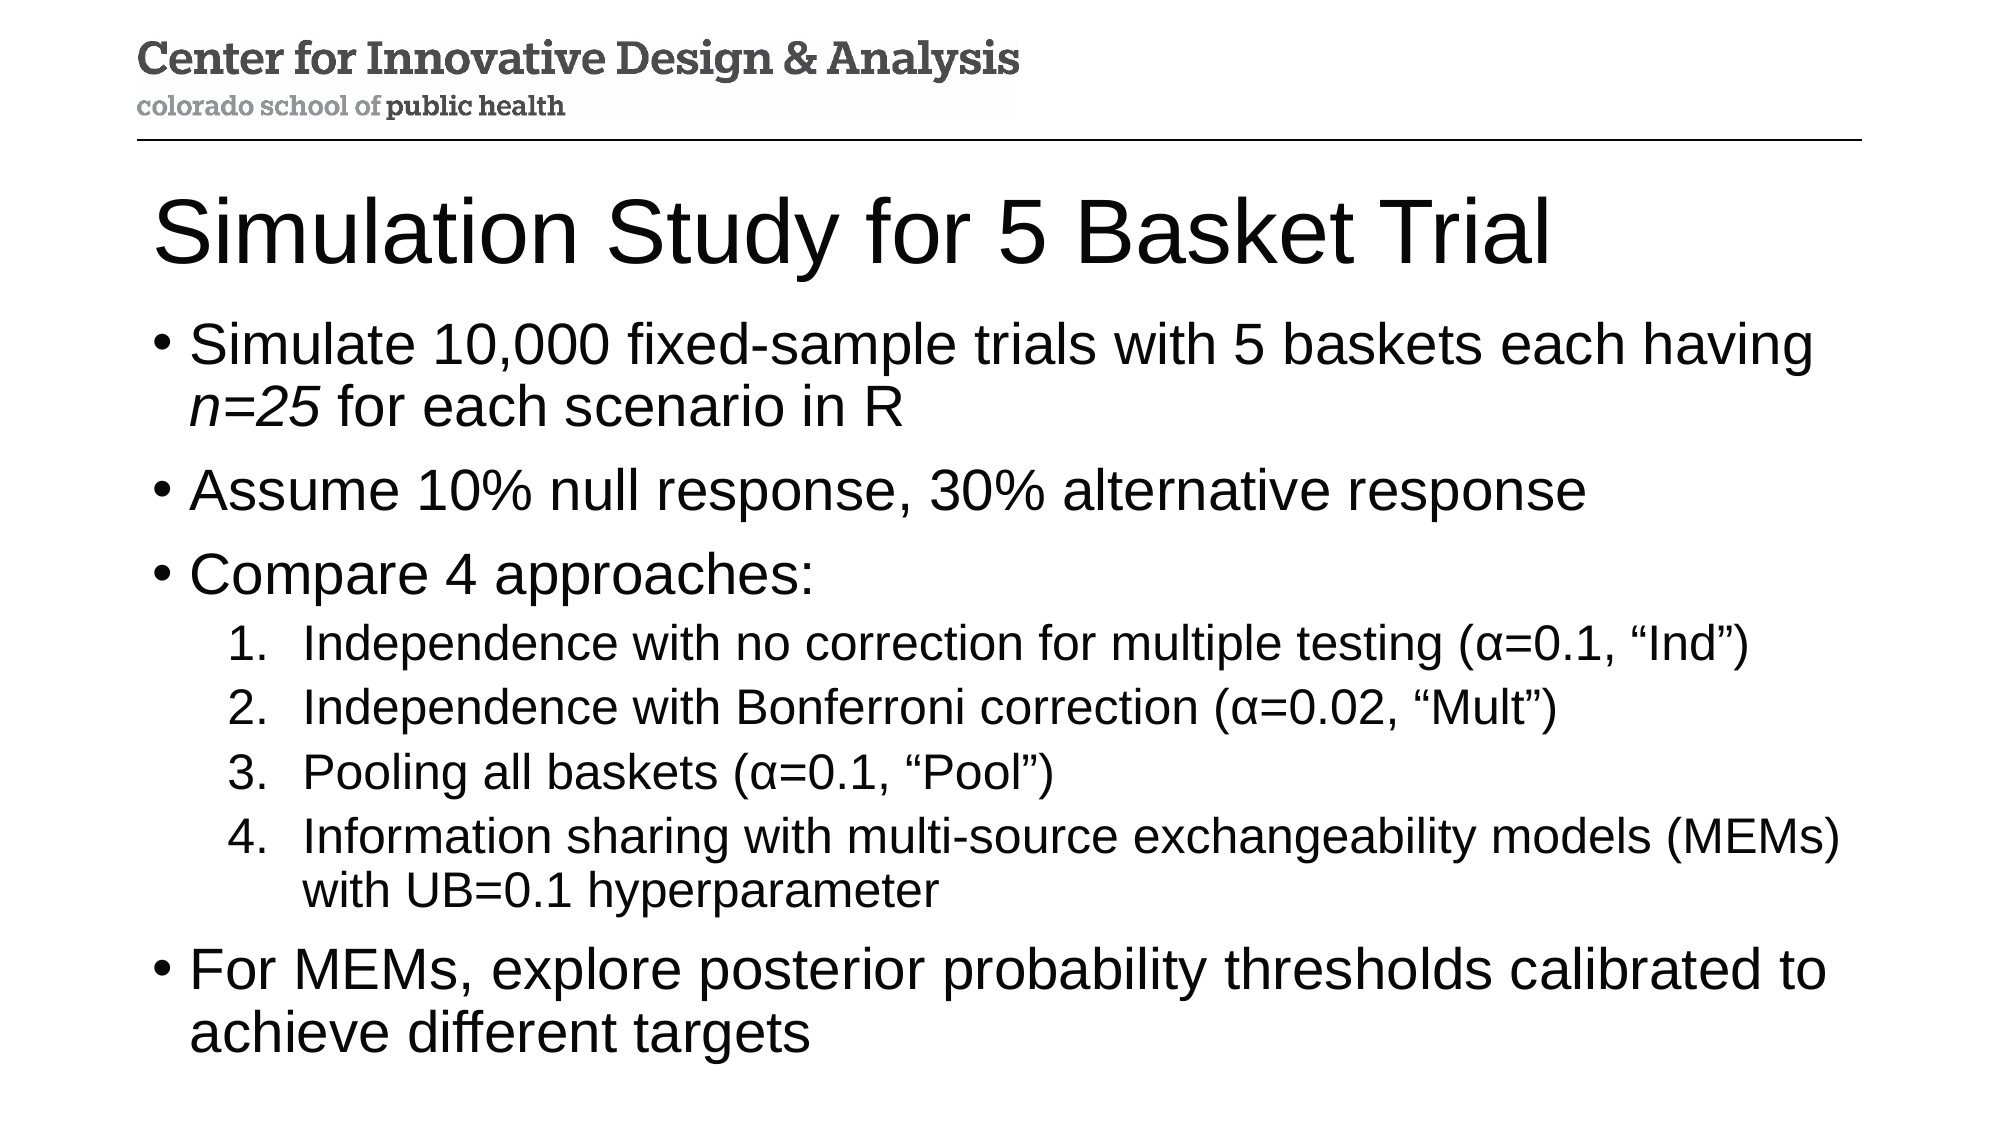

# Simulation Study for 5 Basket Trial
Simulate 10,000 fixed-sample trials with 5 baskets each having n=25 for each scenario in R
Assume 10% null response, 30% alternative response
Compare 4 approaches:
Independence with no correction for multiple testing (α=0.1, “Ind”)
Independence with Bonferroni correction (α=0.02, “Mult”)
Pooling all baskets (α=0.1, “Pool”)
Information sharing with multi-source exchangeability models (MEMs) with UB=0.1 hyperparameter
For MEMs, explore posterior probability thresholds calibrated to achieve different targets